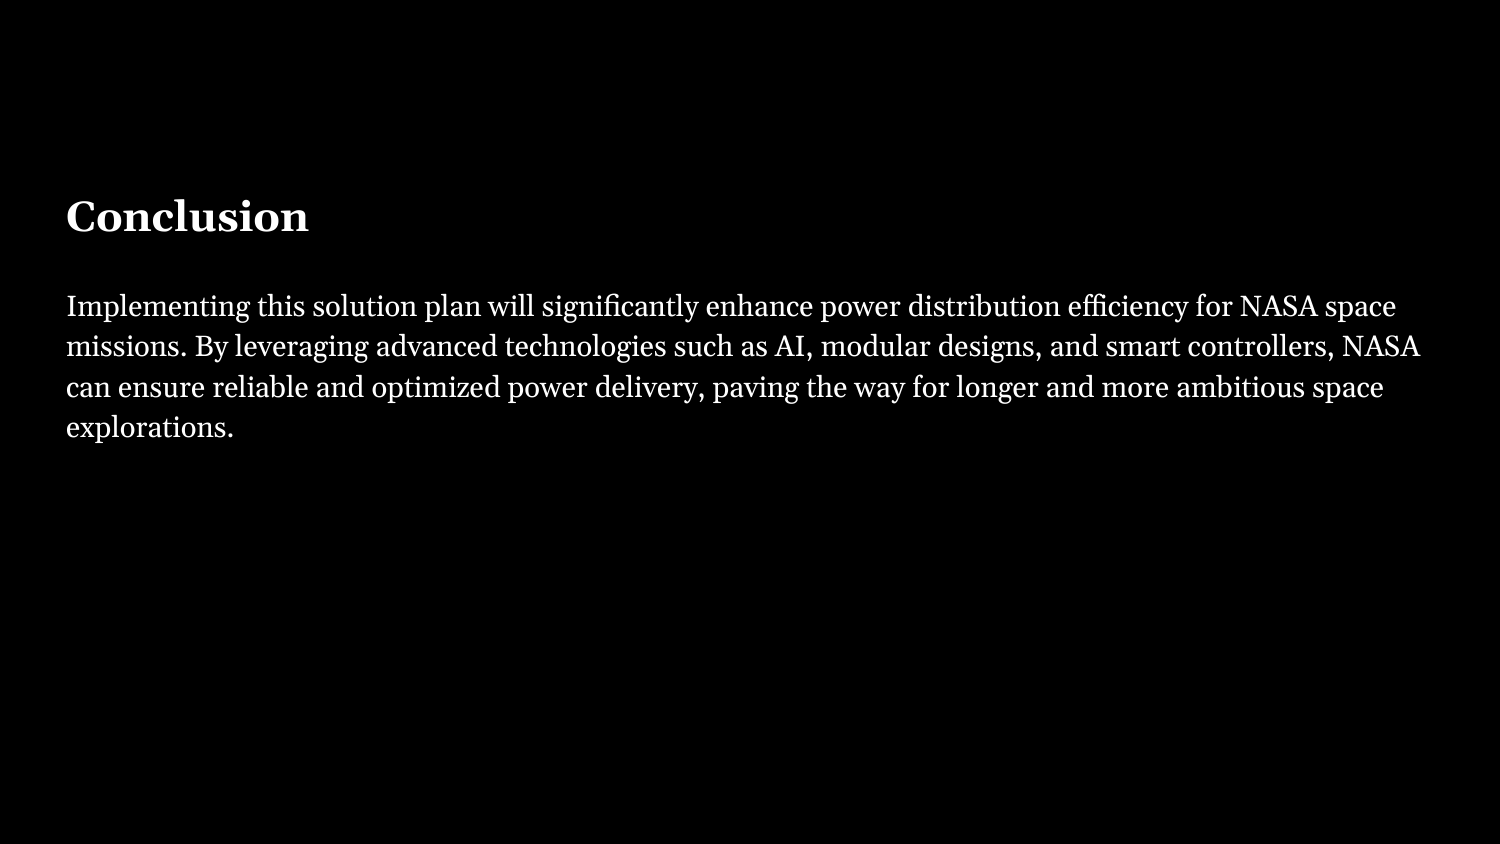

Implementing this solution plan will significantly enhance power distribution efficiency for NASA space missions. By leveraging advanced technologies such as AI, modular designs, and smart controllers, NASA can ensure reliable and optimized power delivery, paving the way for longer and more ambitious space explorations.

# Conclusion